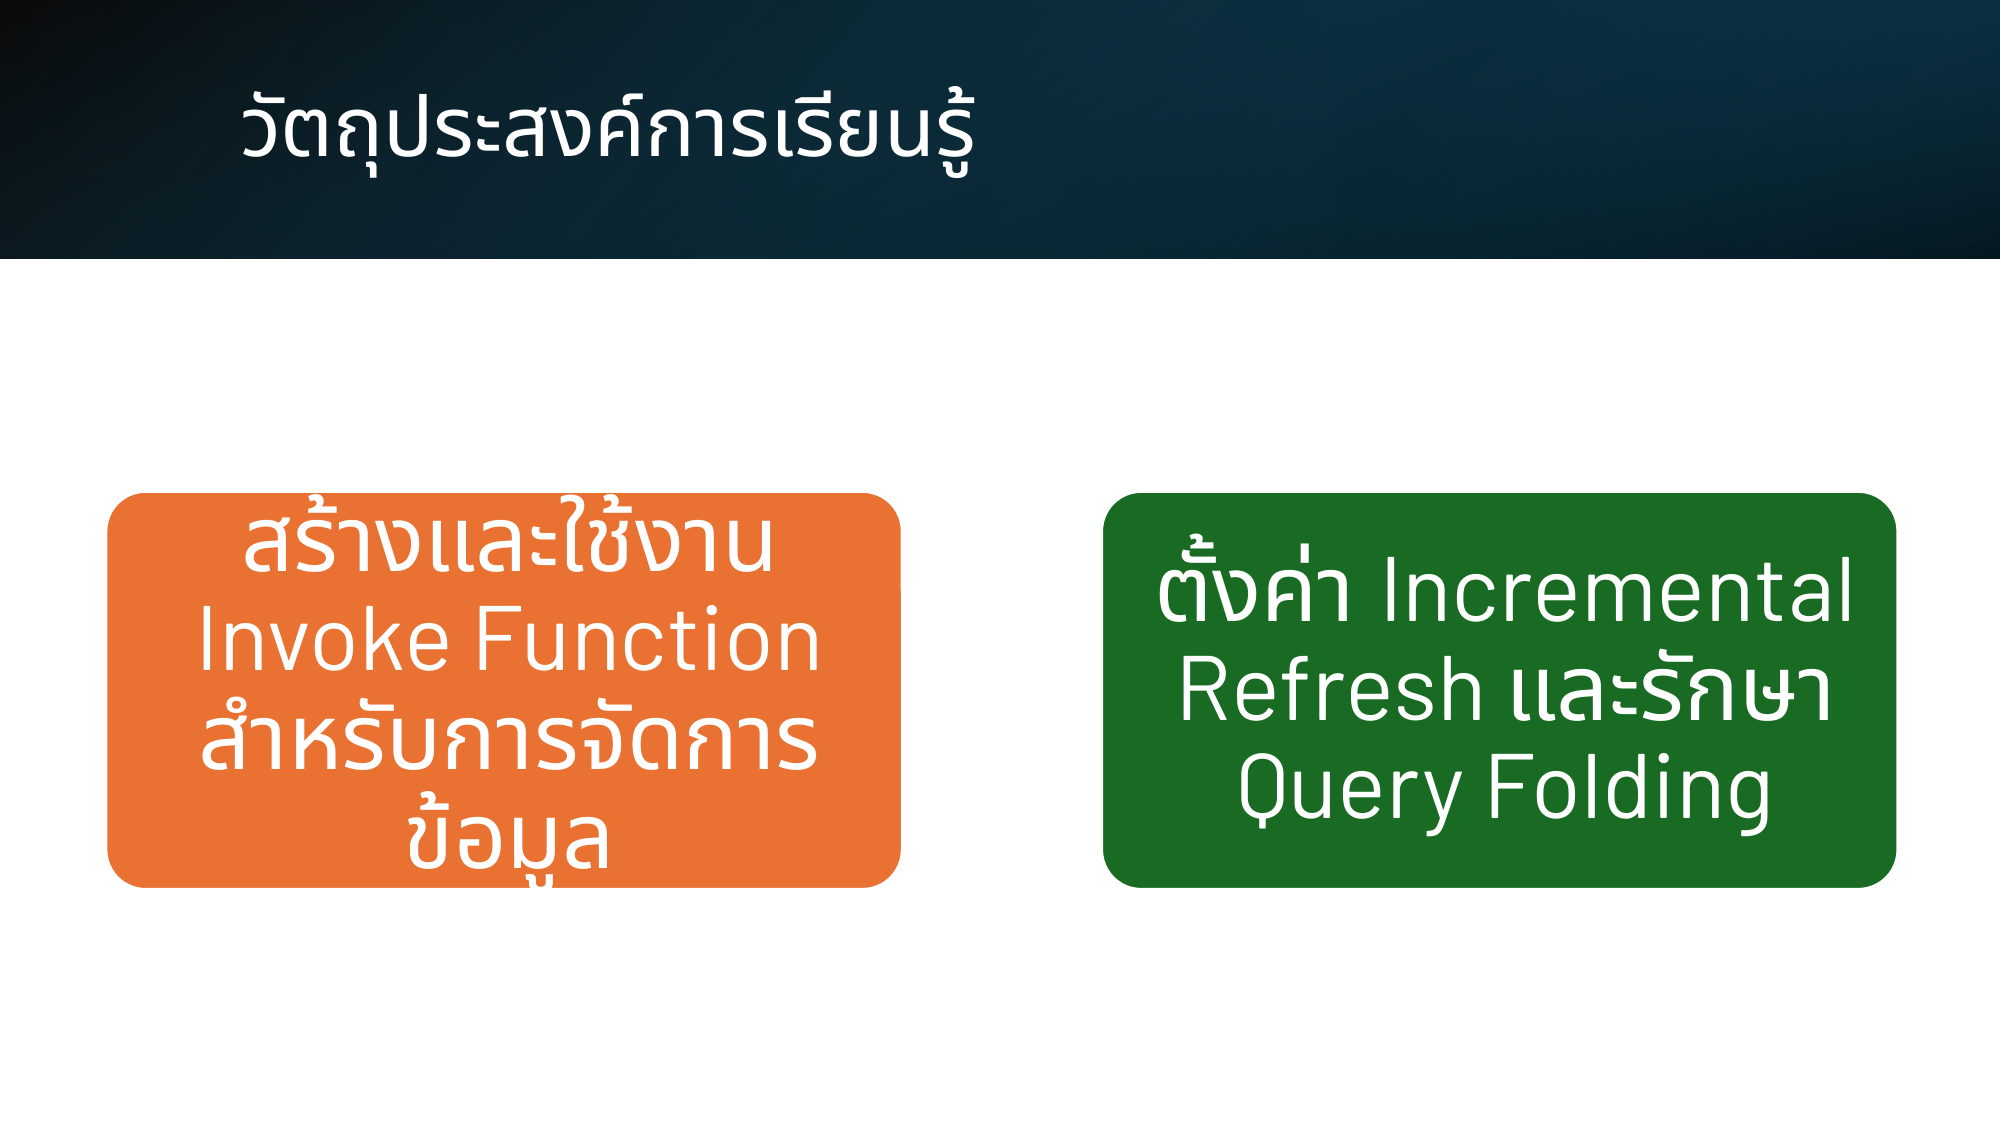

# วัตถุประสงค์การเรียนรู้
สร้างและใช้งาน Invoke Function สำหรับการจัดการข้อมูล
ตั้งค่า Incremental Refresh และรักษา Query Folding